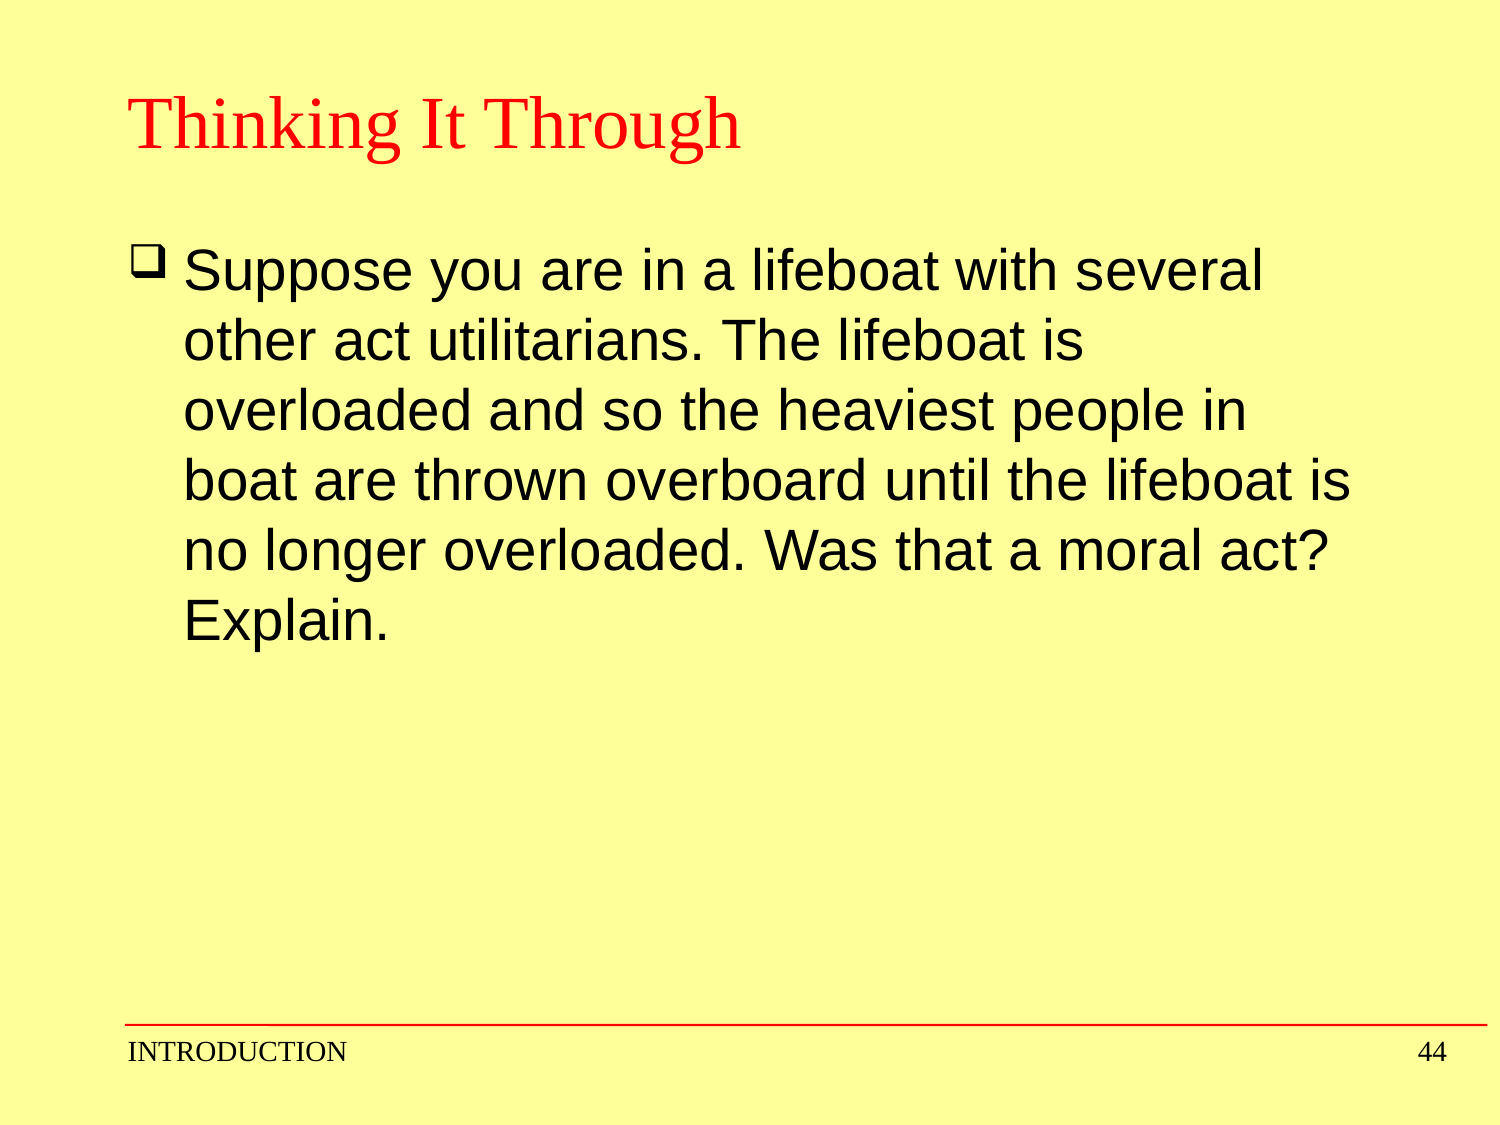

# Thinking It Through
Suppose you are in a lifeboat with several other act utilitarians. The lifeboat is overloaded and so the heaviest people in boat are thrown overboard until the lifeboat is no longer overloaded. Was that a moral act? Explain.
INTRODUCTION
44